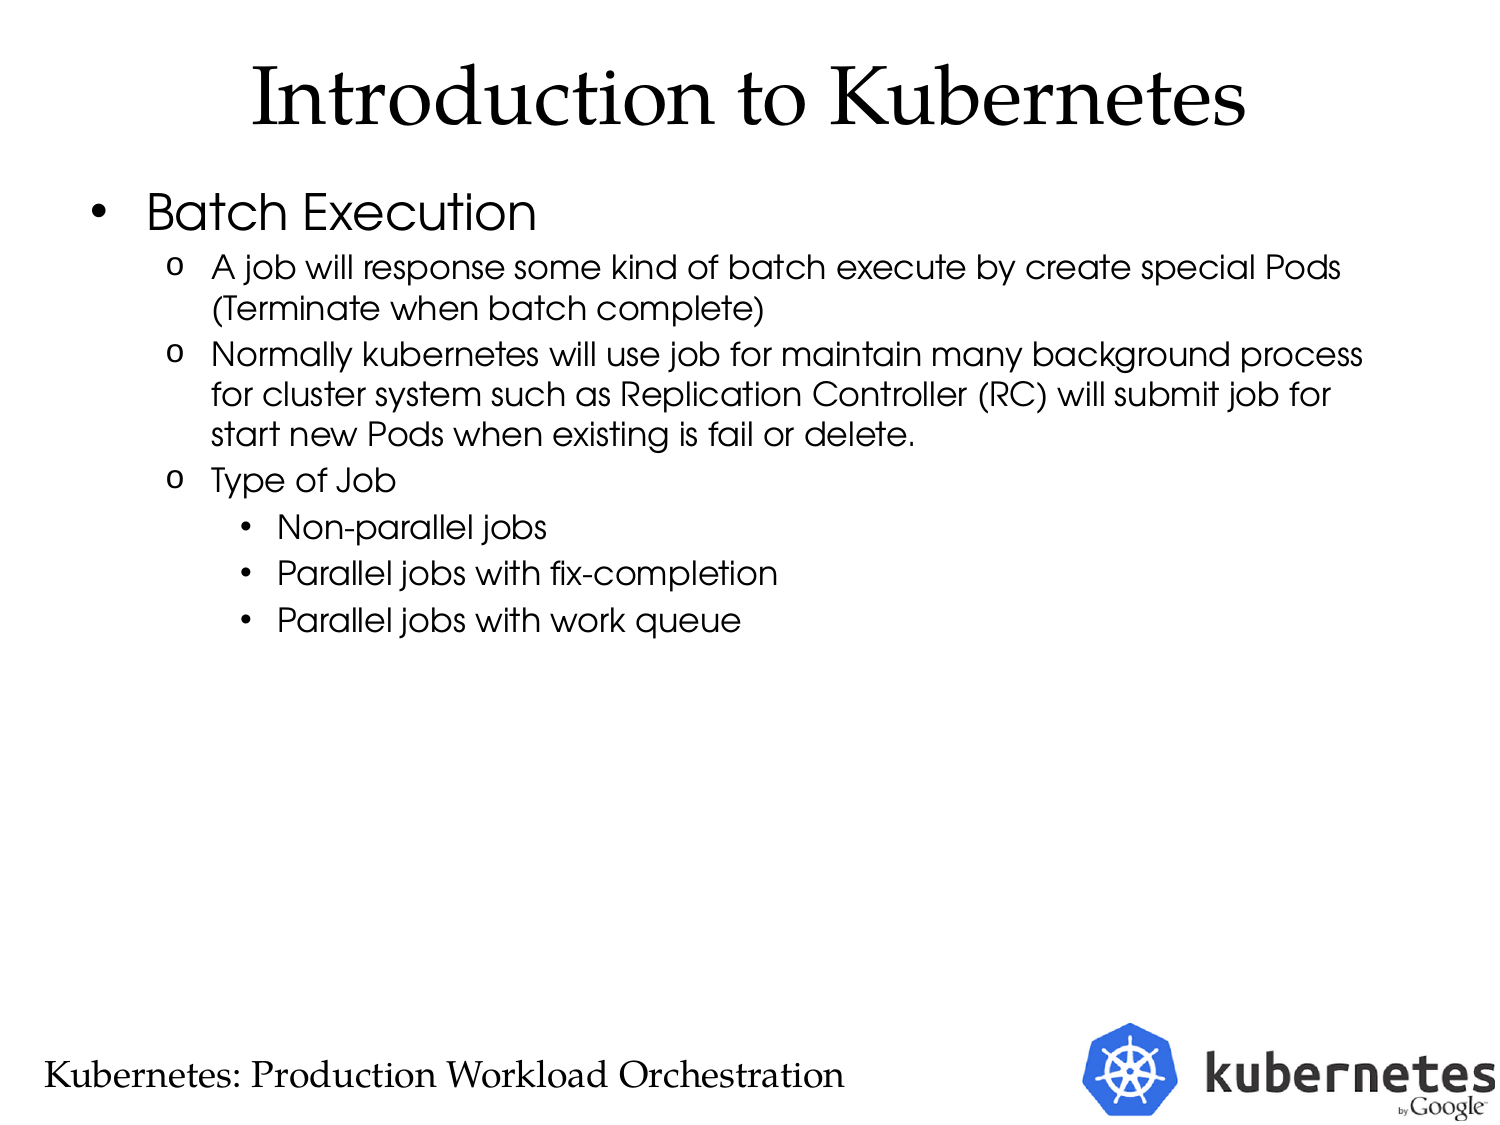

# Introduction to Kubernetes
Batch Execution
A job will response some kind of batch execute by create special Pods (Terminate when batch complete)
Normally kubernetes will use job for maintain many background process for cluster system such as Replication Controller (RC) will submit job for start new Pods when existing is fail or delete.
Type of Job
Non-parallel jobs
Parallel jobs with fix-completion
Parallel jobs with work queue
Kubernetes: Production Workload Orchestration